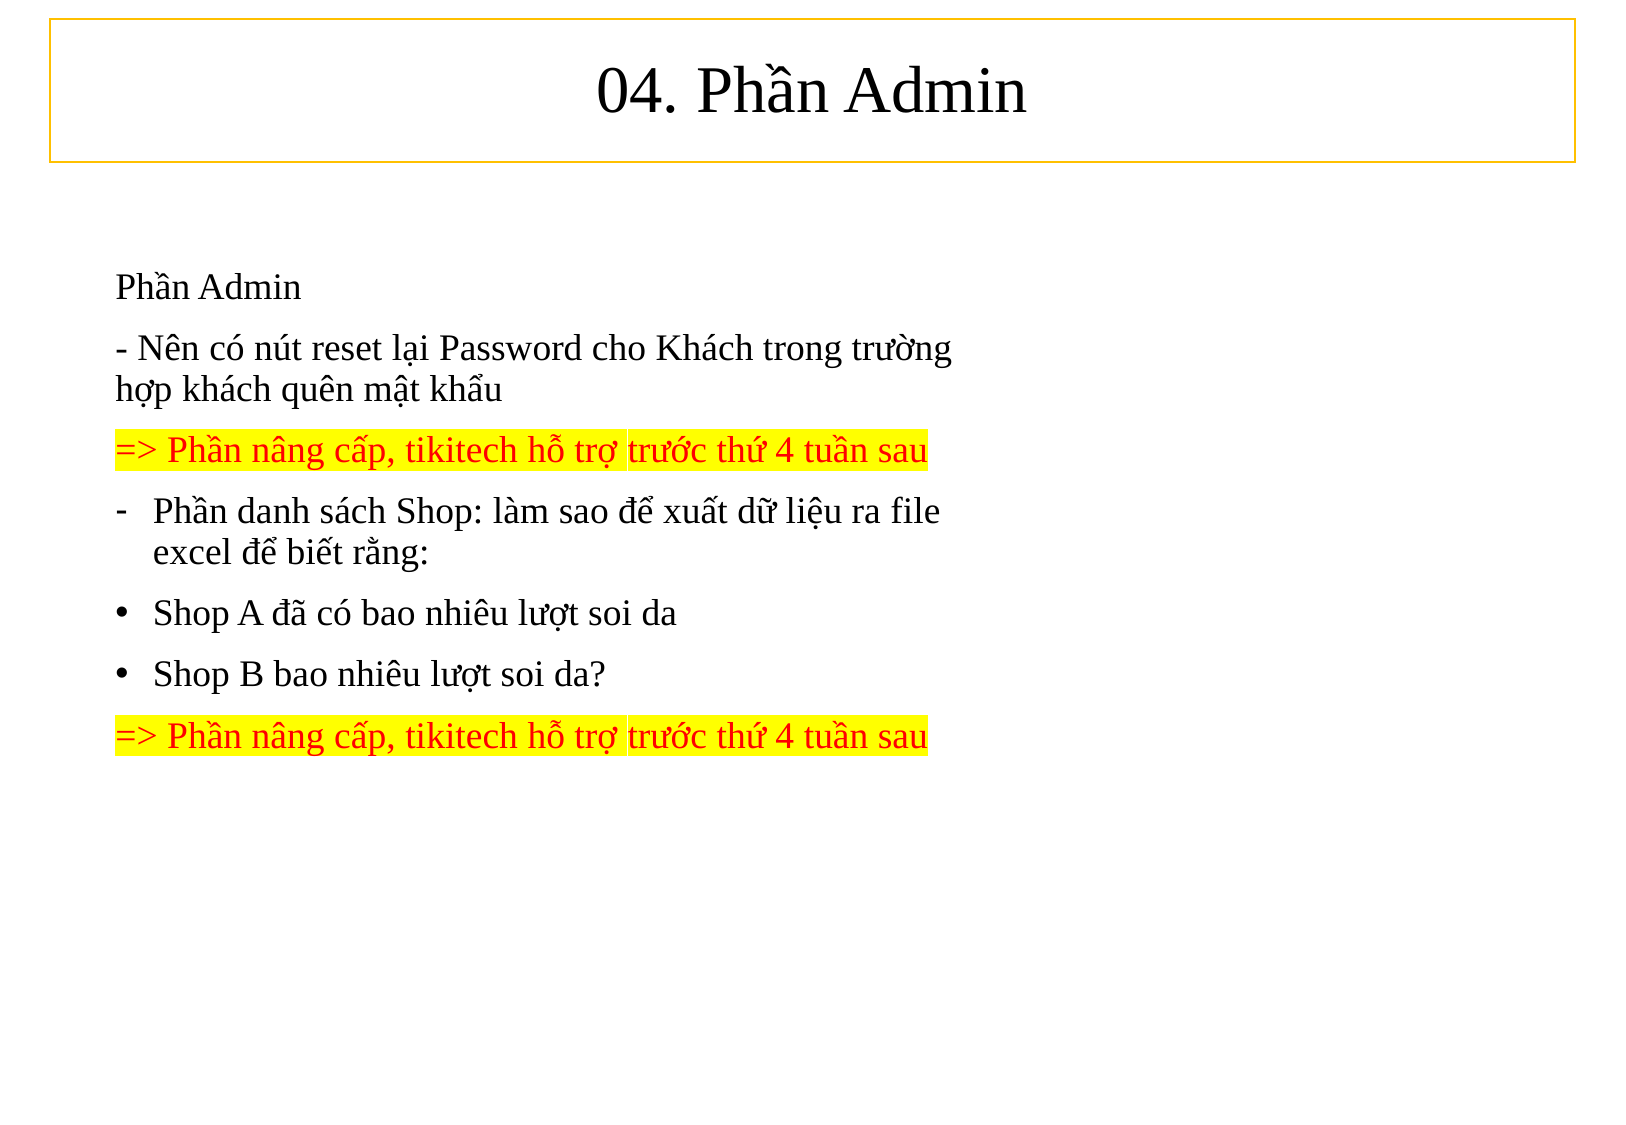

04. Phần Admin
Phần Admin
- Nên có nút reset lại Password cho Khách trong trường hợp khách quên mật khẩu
=> Phần nâng cấp, tikitech hỗ trợ trước thứ 4 tuần sau
Phần danh sách Shop: làm sao để xuất dữ liệu ra file excel để biết rằng:
Shop A đã có bao nhiêu lượt soi da
Shop B bao nhiêu lượt soi da?
=> Phần nâng cấp, tikitech hỗ trợ trước thứ 4 tuần sau